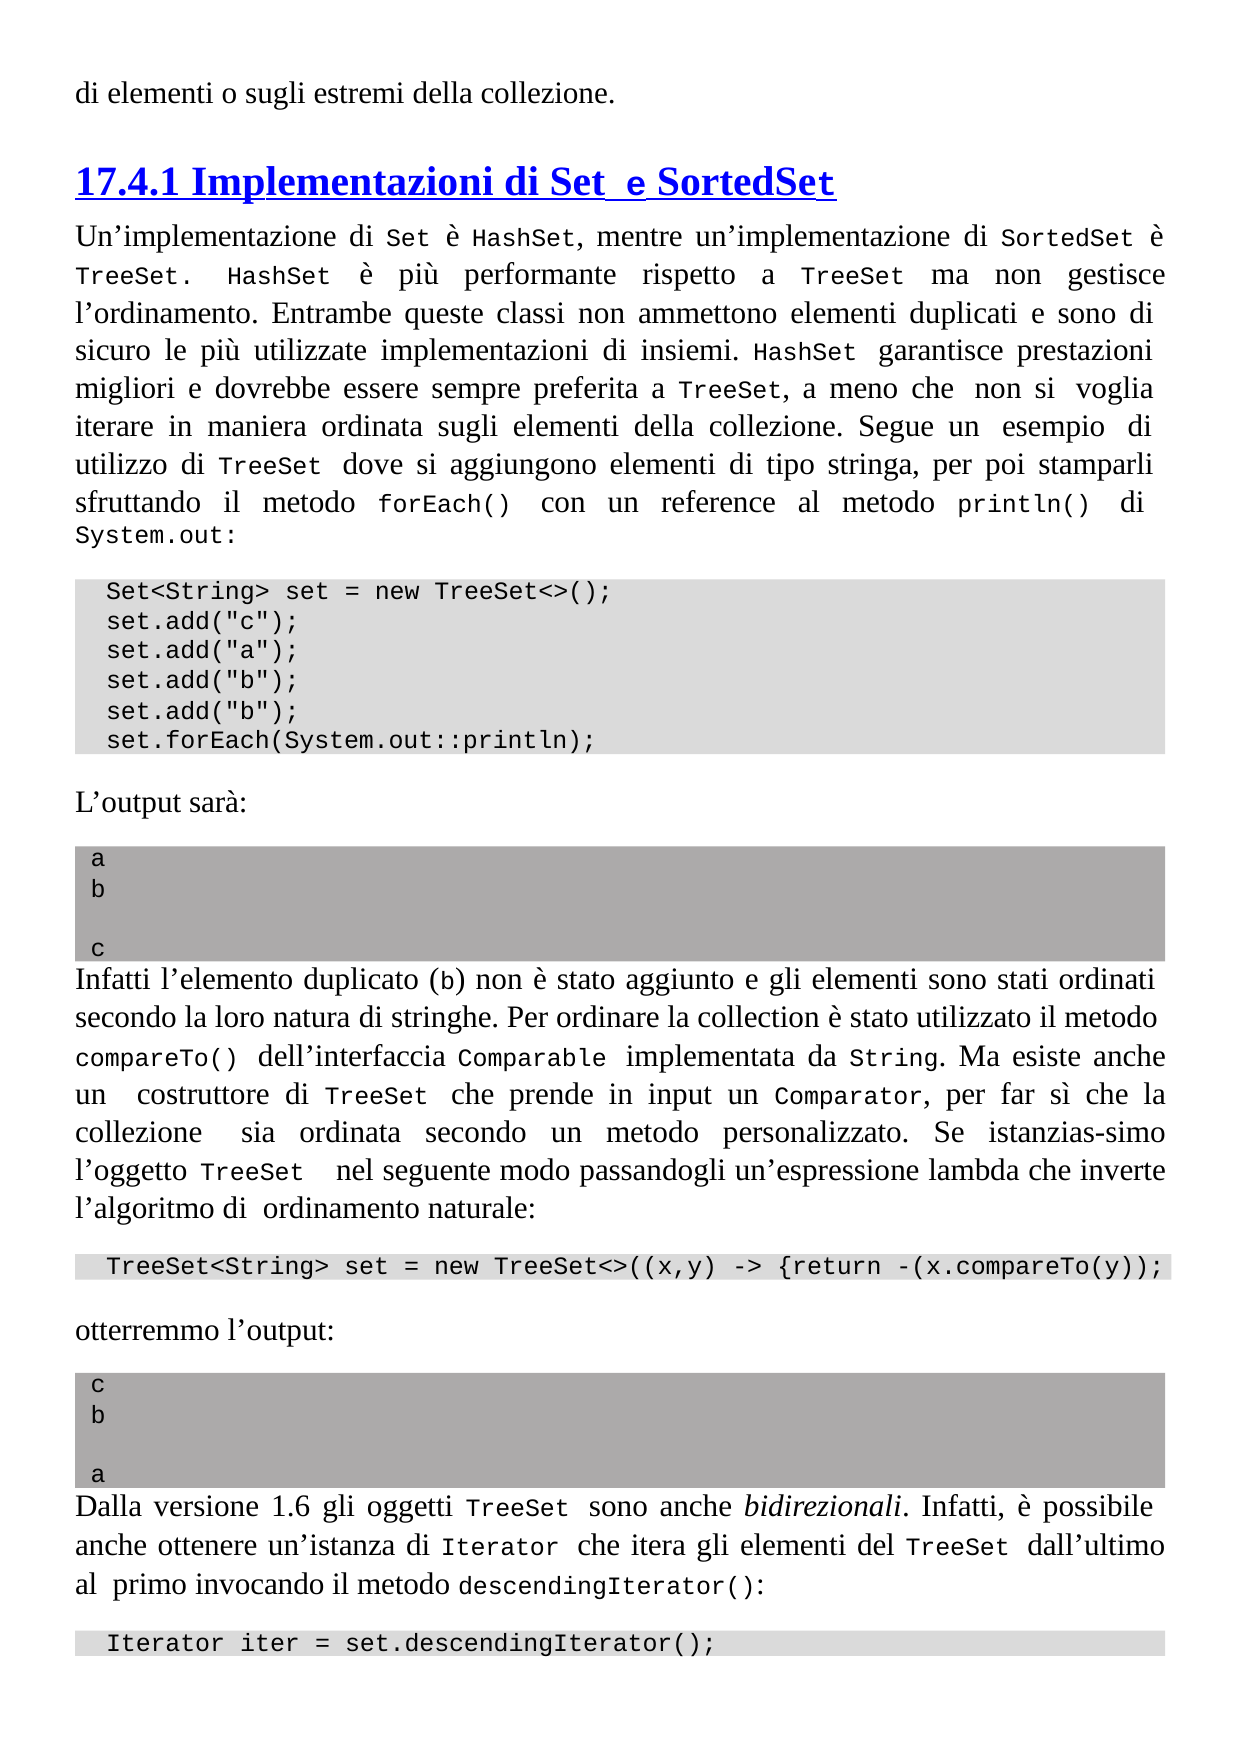

di elementi o sugli estremi della collezione.

17.4.1 Implementazioni di Set e SortedSet
Un’implementazione di Set è HashSet, mentre un’implementazione di SortedSet è
HashSet	è	più	performante	rispetto	a	TreeSet	ma	non	gestisce
TreeSet.
l’ordinamento. Entrambe queste classi non ammettono elementi duplicati e sono di  sicuro le più utilizzate implementazioni di insiemi. HashSet garantisce prestazioni  migliori e dovrebbe essere sempre preferita a TreeSet, a meno che non si voglia  iterare in maniera ordinata sugli elementi della collezione. Segue un esempio di  utilizzo di TreeSet dove si aggiungono elementi di tipo stringa, per poi stamparli  sfruttando il metodo forEach() con un reference al metodo println() di  System.out:
Set<String> set = new TreeSet<>();
set.add("c");
set.add("a");
set.add("b");
set.add("b");  set.forEach(System.out::println);
L’output sarà:
a
b  c
Infatti l’elemento duplicato (b) non è stato aggiunto e gli elementi sono stati ordinati  secondo la loro natura di stringhe. Per ordinare la collection è stato utilizzato il metodo  compareTo() dell’interfaccia Comparable implementata da String. Ma esiste anche un  costruttore di TreeSet che prende in input un Comparator, per far sì che la collezione  sia ordinata secondo un metodo personalizzato. Se istanzias-simo l’oggetto TreeSet  nel seguente modo passandogli un’espressione lambda che inverte l’algoritmo di  ordinamento naturale:
TreeSet<String> set = new TreeSet<>((x,y) -> {return -(x.compareTo(y));
otterremmo l’output:
c
b  a
Dalla versione 1.6 gli oggetti TreeSet sono anche bidirezionali. Infatti, è possibile  anche ottenere un’istanza di Iterator che itera gli elementi del TreeSet dall’ultimo al  primo invocando il metodo descendingIterator():
Iterator iter = set.descendingIterator();